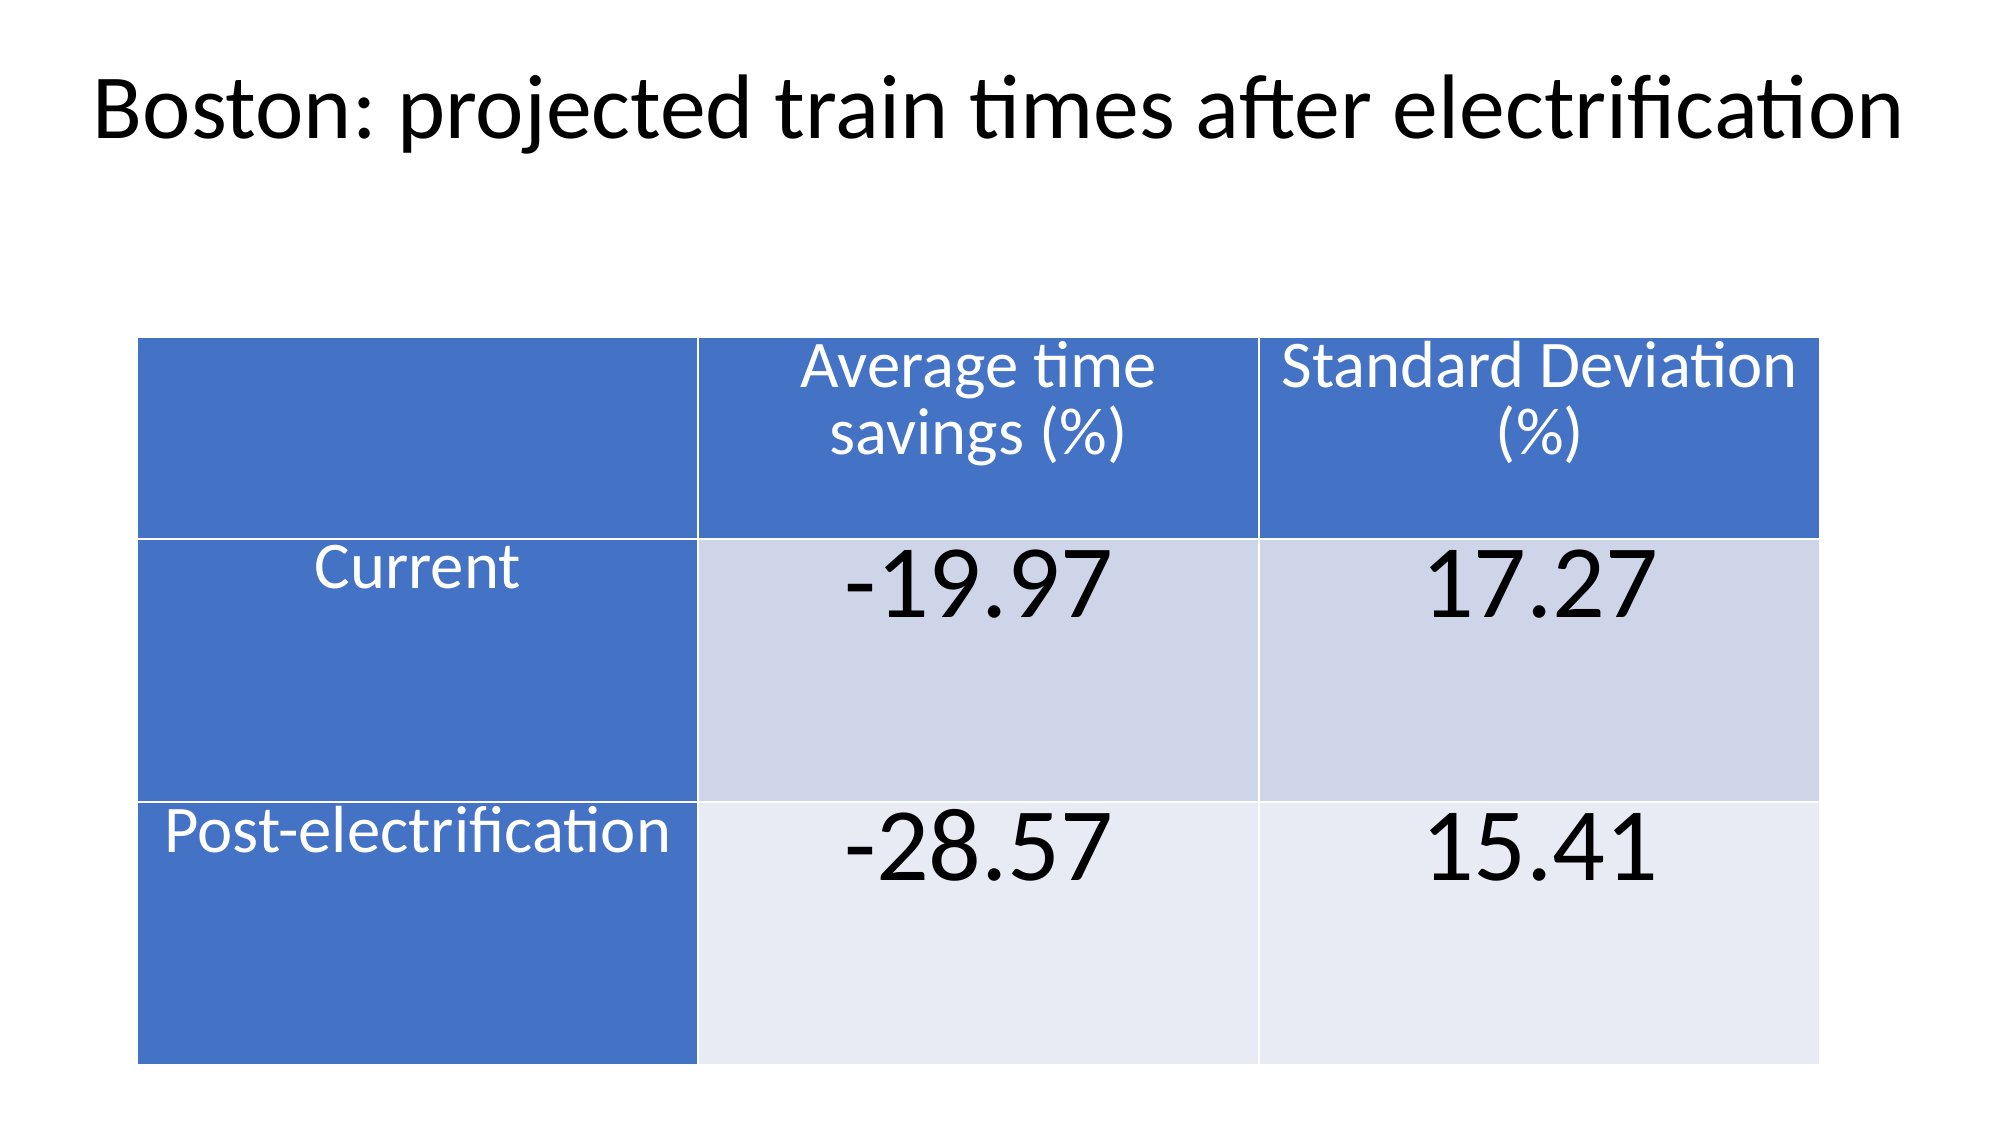

# Boston: projected train times after electrification
|  | Average time savings (%) | Standard Deviation (%) |
| --- | --- | --- |
| Current | -19.97 | 17.27 |
| Post-electrification | -28.57 | 15.41 |